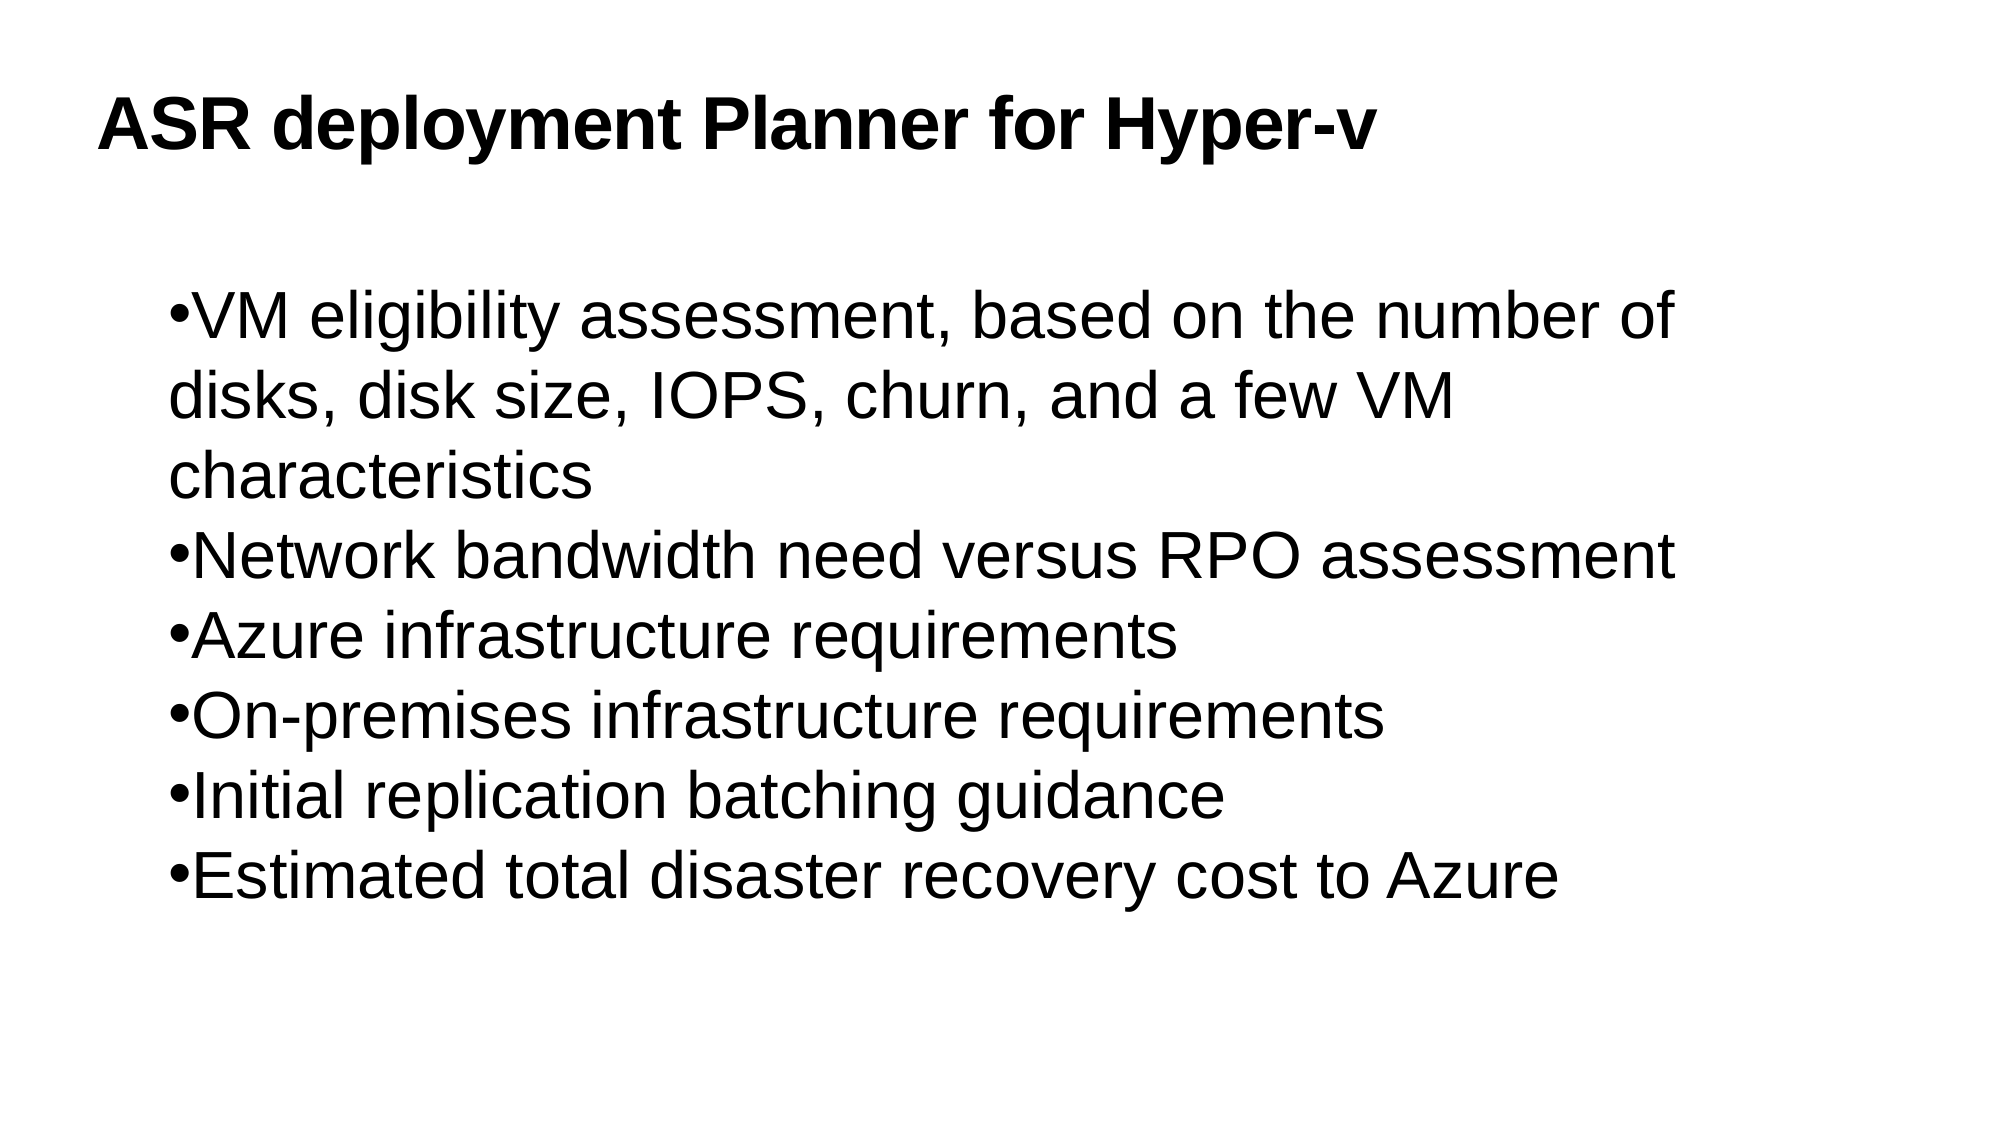

# ASR deployment Planner for Hyper-v
VM eligibility assessment, based on the number of disks, disk size, IOPS, churn, and a few VM characteristics
Network bandwidth need versus RPO assessment
Azure infrastructure requirements
On-premises infrastructure requirements
Initial replication batching guidance
Estimated total disaster recovery cost to Azure